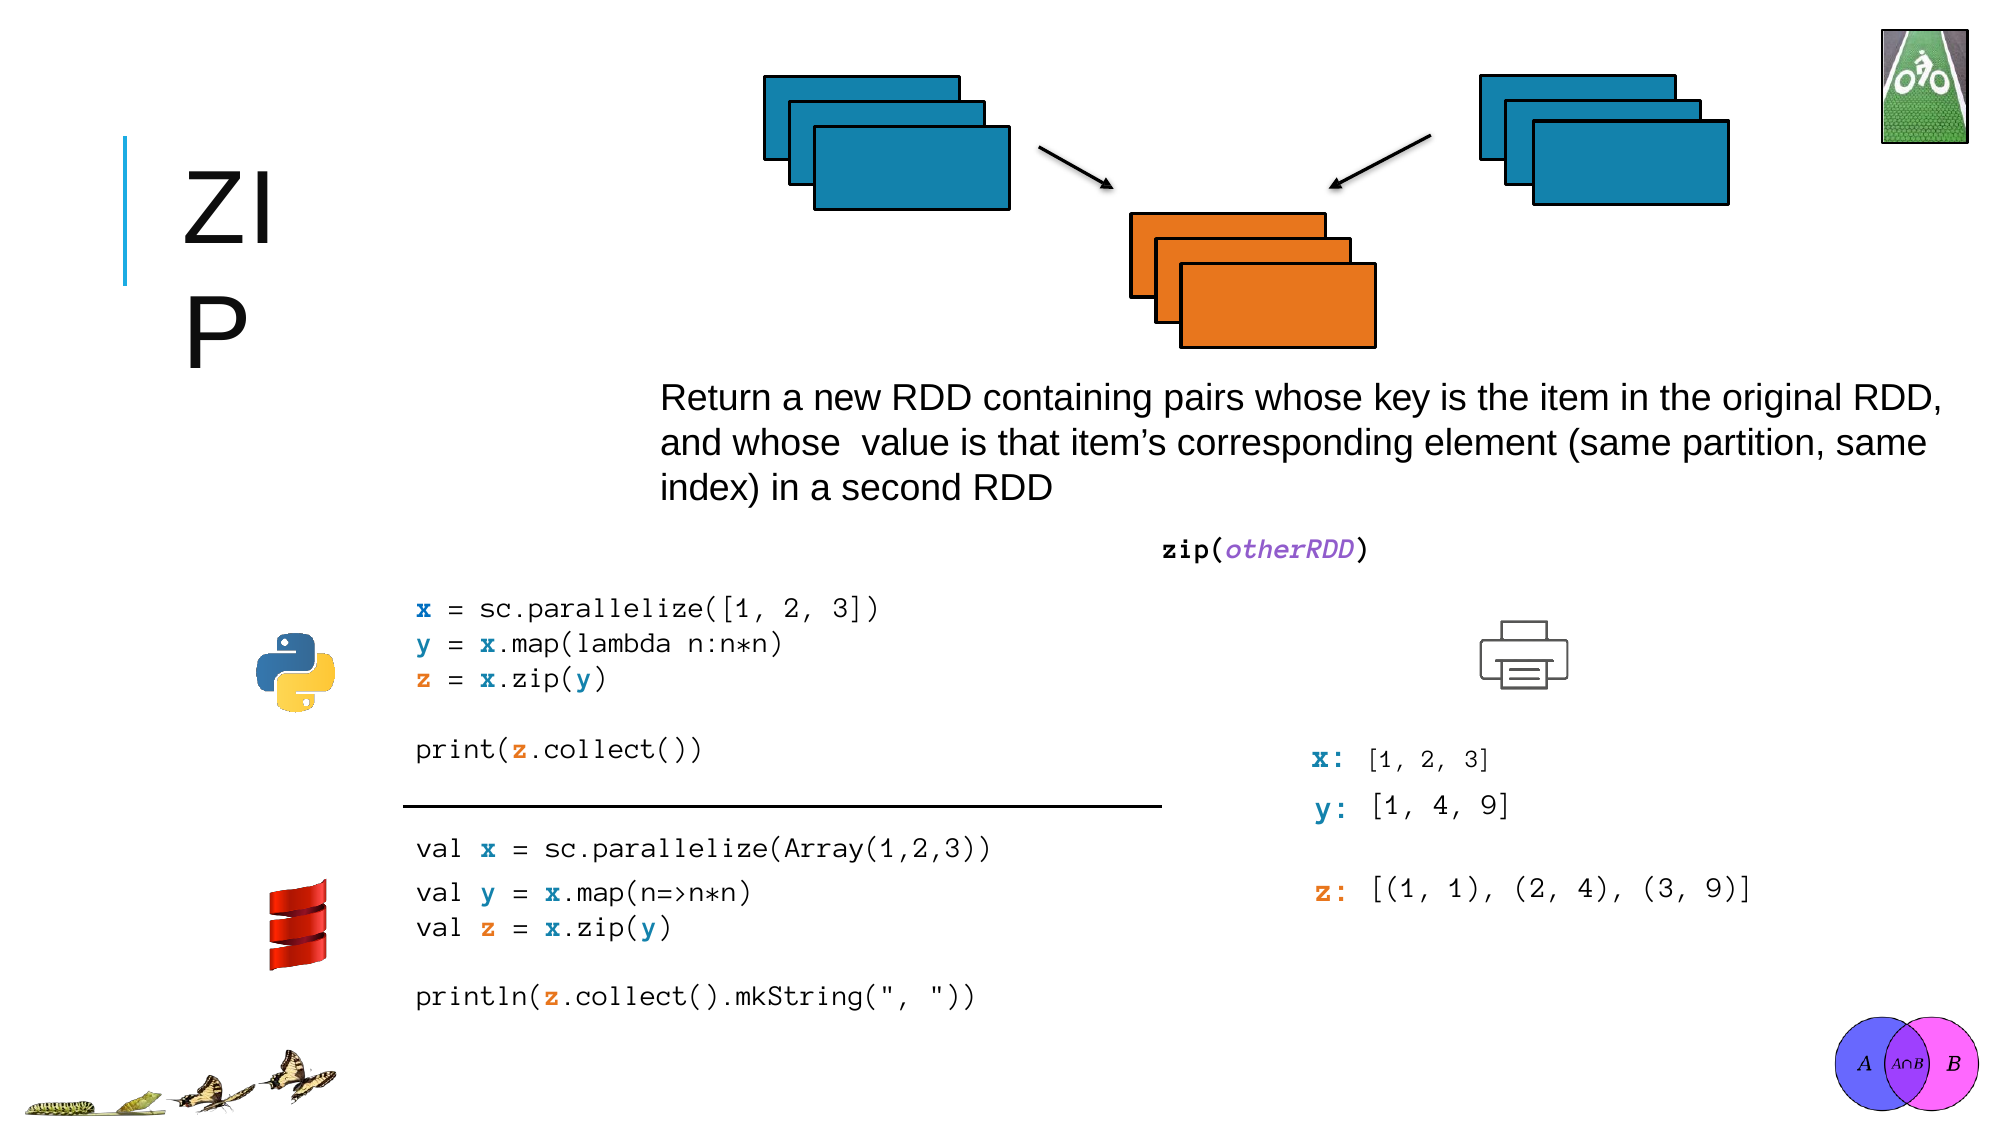

ZIP

# Return a new RDD containing pairs whose key is the item in the original RDD, and whose  value is that item’s corresponding element (same partition, same index) in a second RDD
zip(otherRDD)
x = sc.parallelize([1, 2, 3])
y = x.map(lambda n:n*n)
z = x.zip(y)

print(z.collect())

x: [1, 2, 3]
| val | x | = | sc.parallelize(Array(1,2,3)) | y: | [1, 4, 9] |
| --- | --- | --- | --- | --- | --- |
| val | y | = | x.map(n=>n\*n) | z: | [(1, 1), (2, 4), (3, 9)] |
| val | z | = | x.zip(y) |  |  |

println(z.collect().mkString(", "))